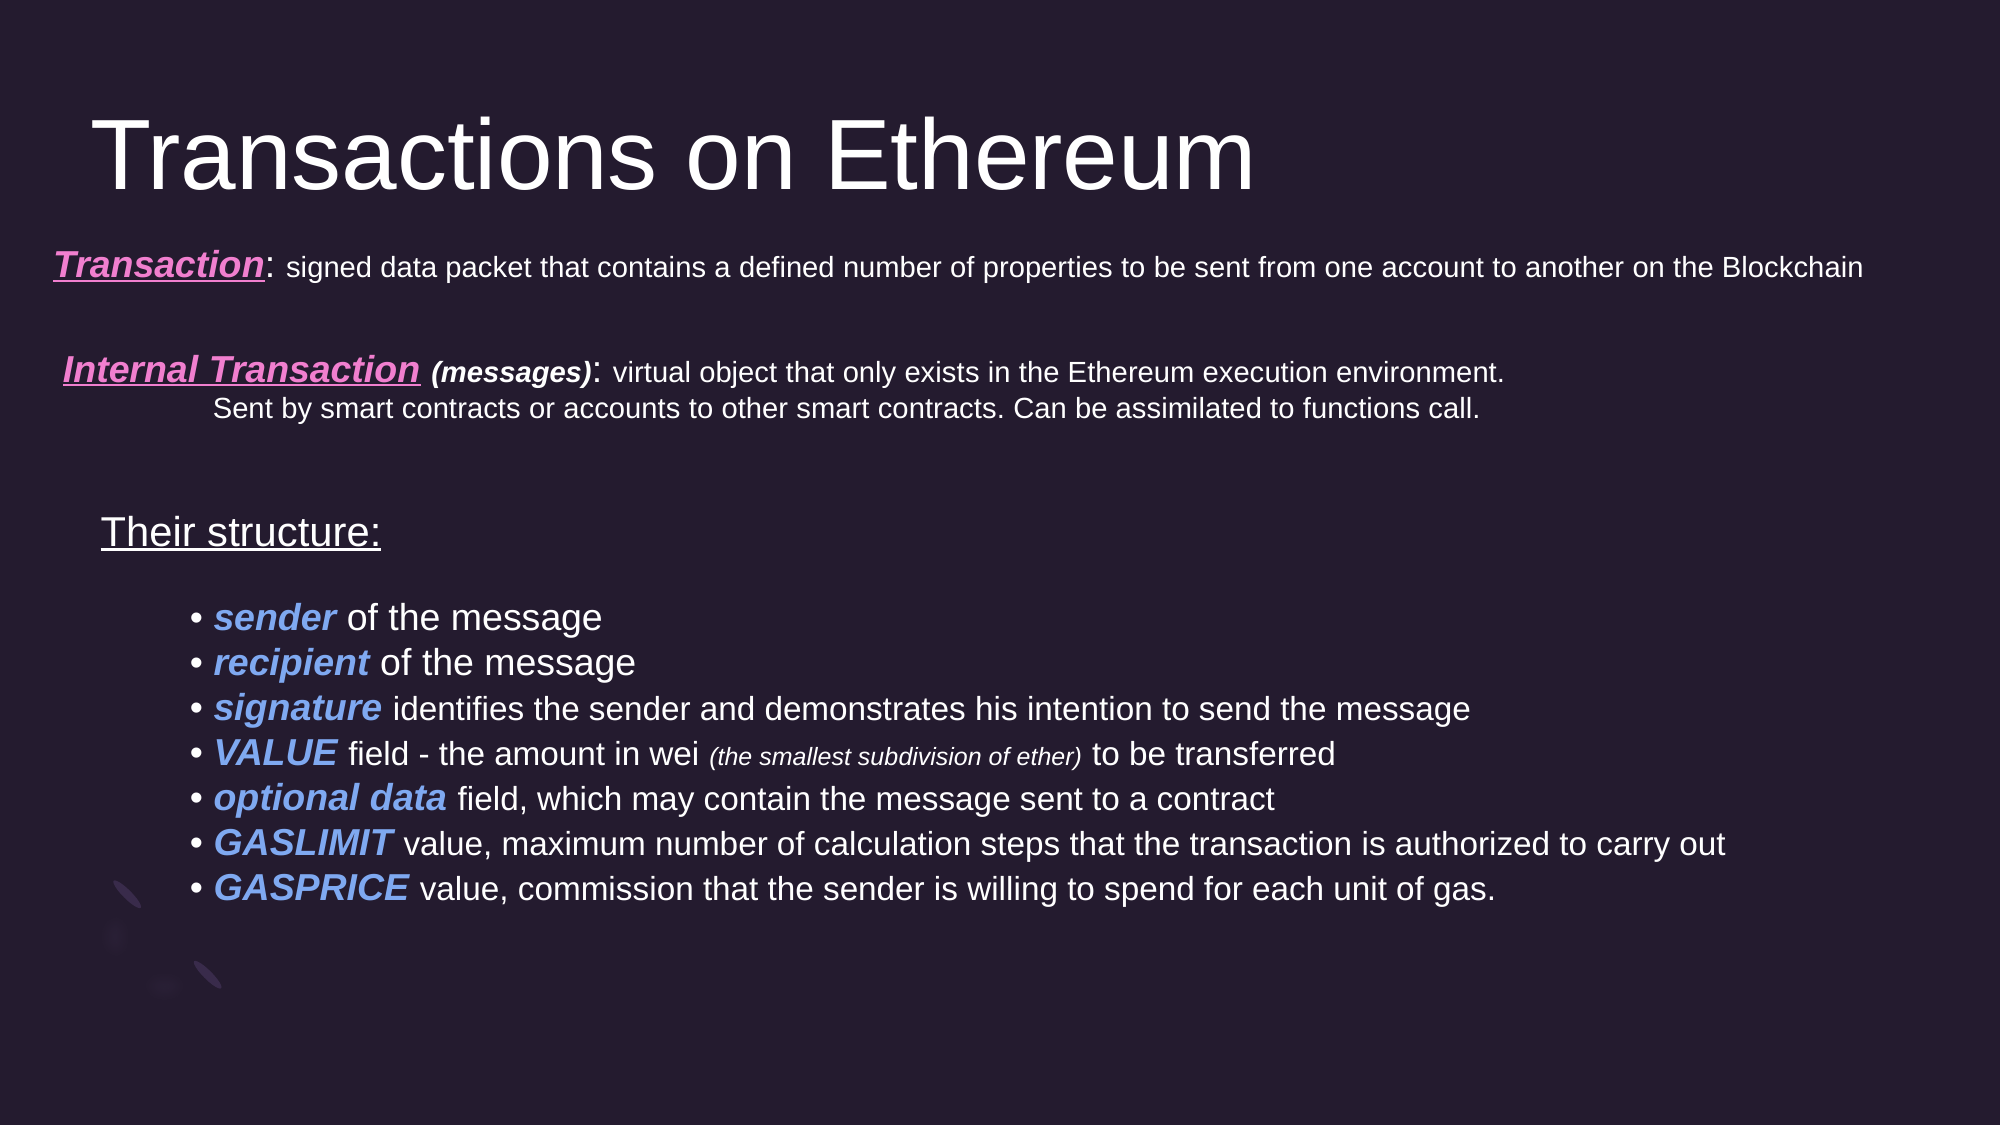

# Transactions on Ethereum
Transaction: signed data packet that contains a defined number of properties to be sent from one account to another on the Blockchain
Internal Transaction (messages): virtual object that only exists in the Ethereum execution environment.
	Sent by smart contracts or accounts to other smart contracts. Can be assimilated to functions call.
Their structure:
• sender of the message
• recipient of the message
• signature identifies the sender and demonstrates his intention to send the message
• VALUE field - the amount in wei (the smallest subdivision of ether) to be transferred
• optional data field, which may contain the message sent to a contract
• GASLIMIT value, maximum number of calculation steps that the transaction is authorized to carry out
• GASPRICE value, commission that the sender is willing to spend for each unit of gas.